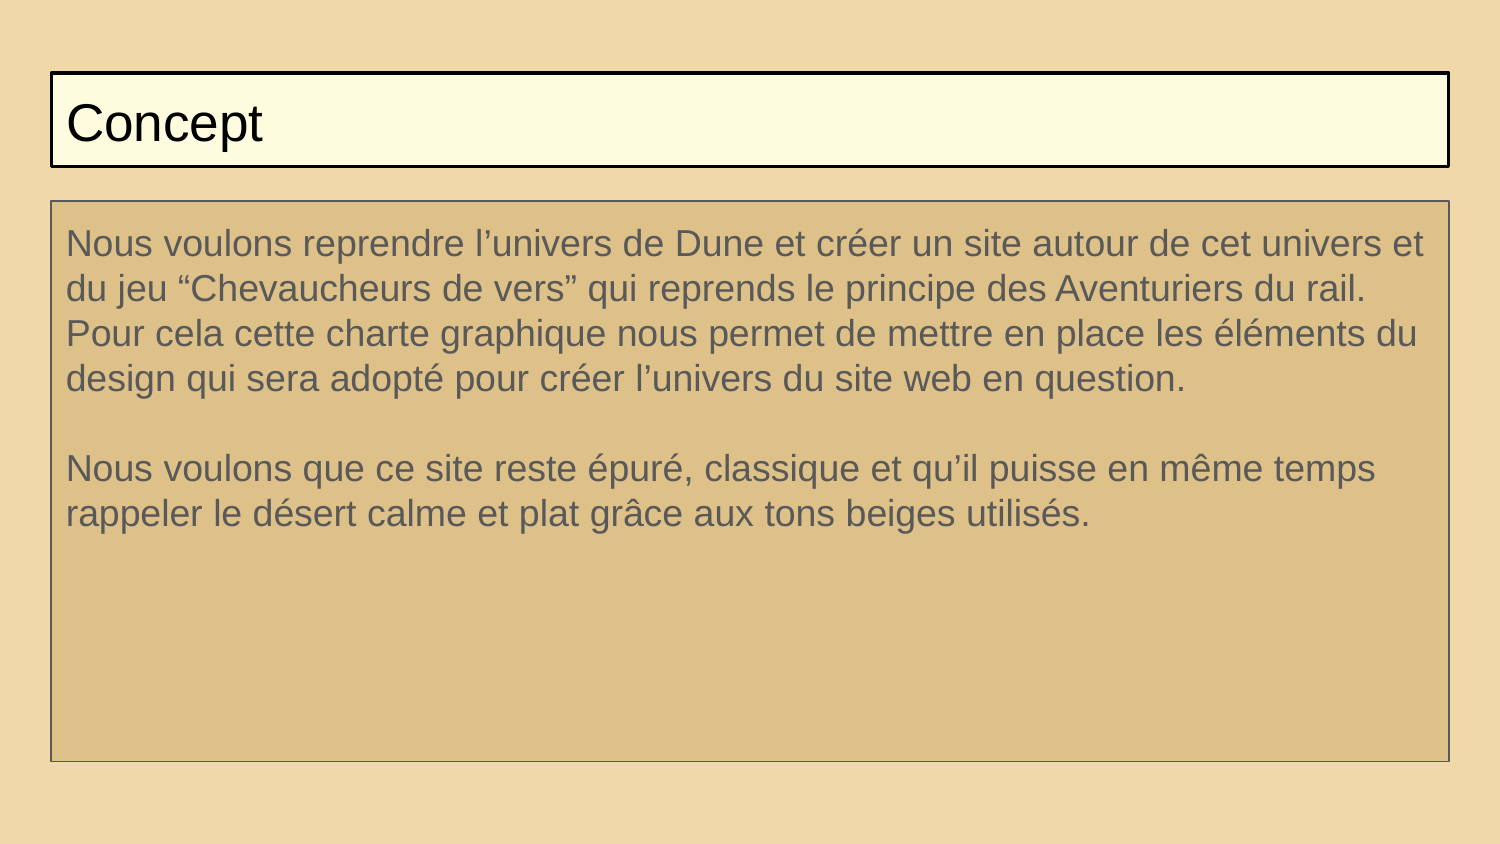

# Concept

Nous voulons reprendre l’univers de Dune et créer un site autour de cet univers et du jeu “Chevaucheurs de vers” qui reprends le principe des Aventuriers du rail. Pour cela cette charte graphique nous permet de mettre en place les éléments du design qui sera adopté pour créer l’univers du site web en question.

Nous voulons que ce site reste épuré, classique et qu’il puisse en même temps rappeler le désert calme et plat grâce aux tons beiges utilisés.